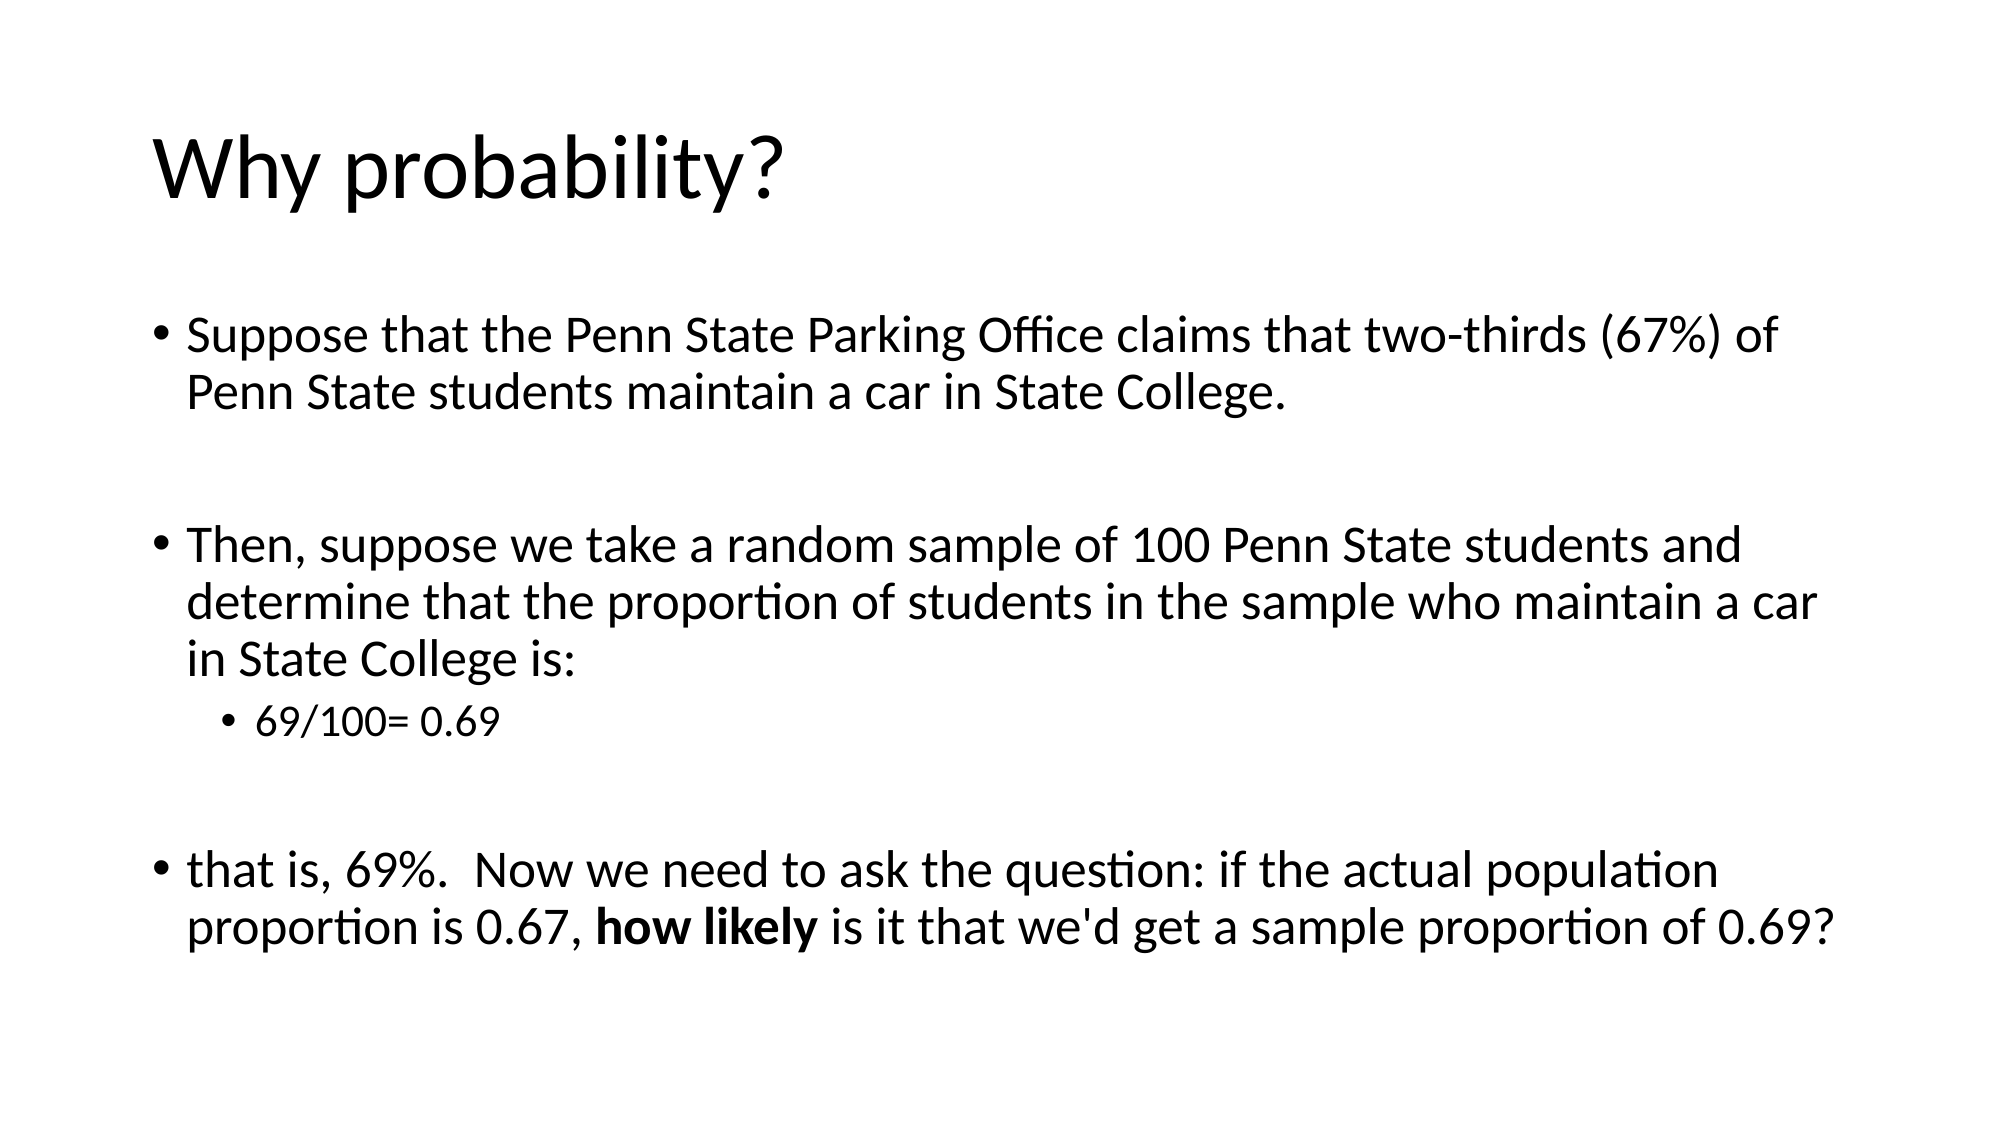

# Why probability?
Suppose that the Penn State Parking Office claims that two-thirds (67%) of Penn State students maintain a car in State College.

Then, suppose we take a random sample of 100 Penn State students and determine that the proportion of students in the sample who maintain a car in State College is:
69/100= 0.69

that is, 69%.  Now we need to ask the question: if the actual population proportion is 0.67, how likely is it that we'd get a sample proportion of 0.69?